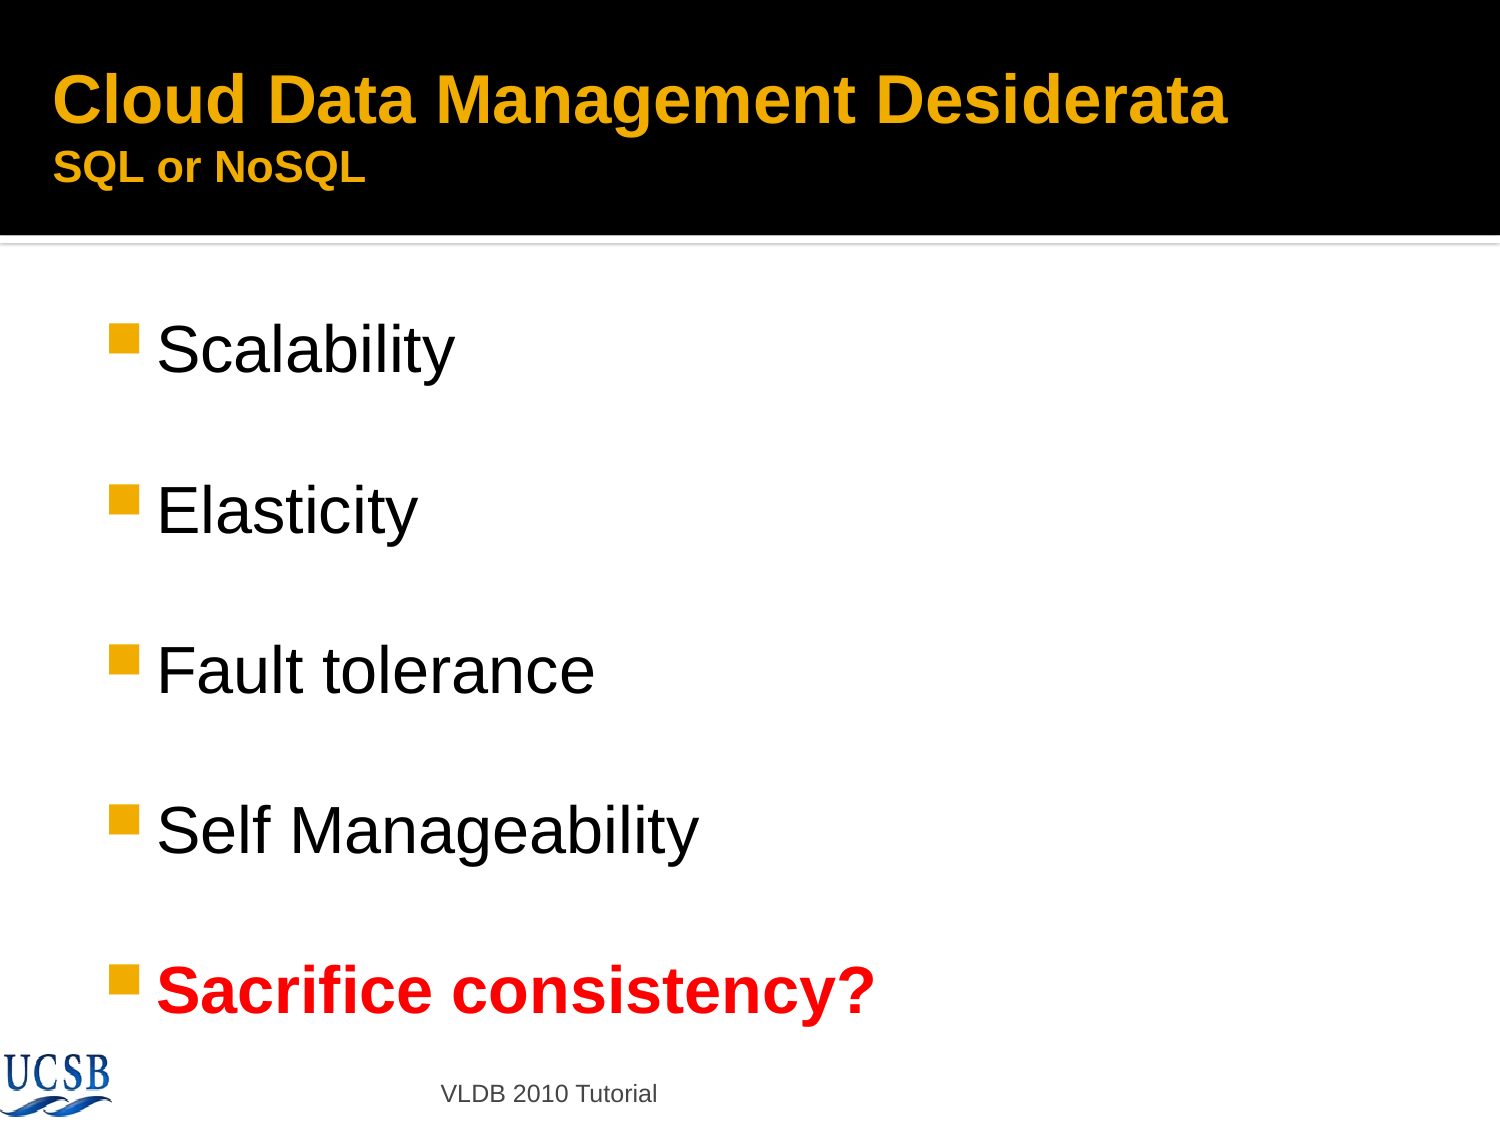

# Cloud Data Management Desiderata SQL or NoSQL
Scalability

Elasticity

Fault tolerance

Self Manageability

Sacrifice consistency?
VLDB 2010 Tutorial